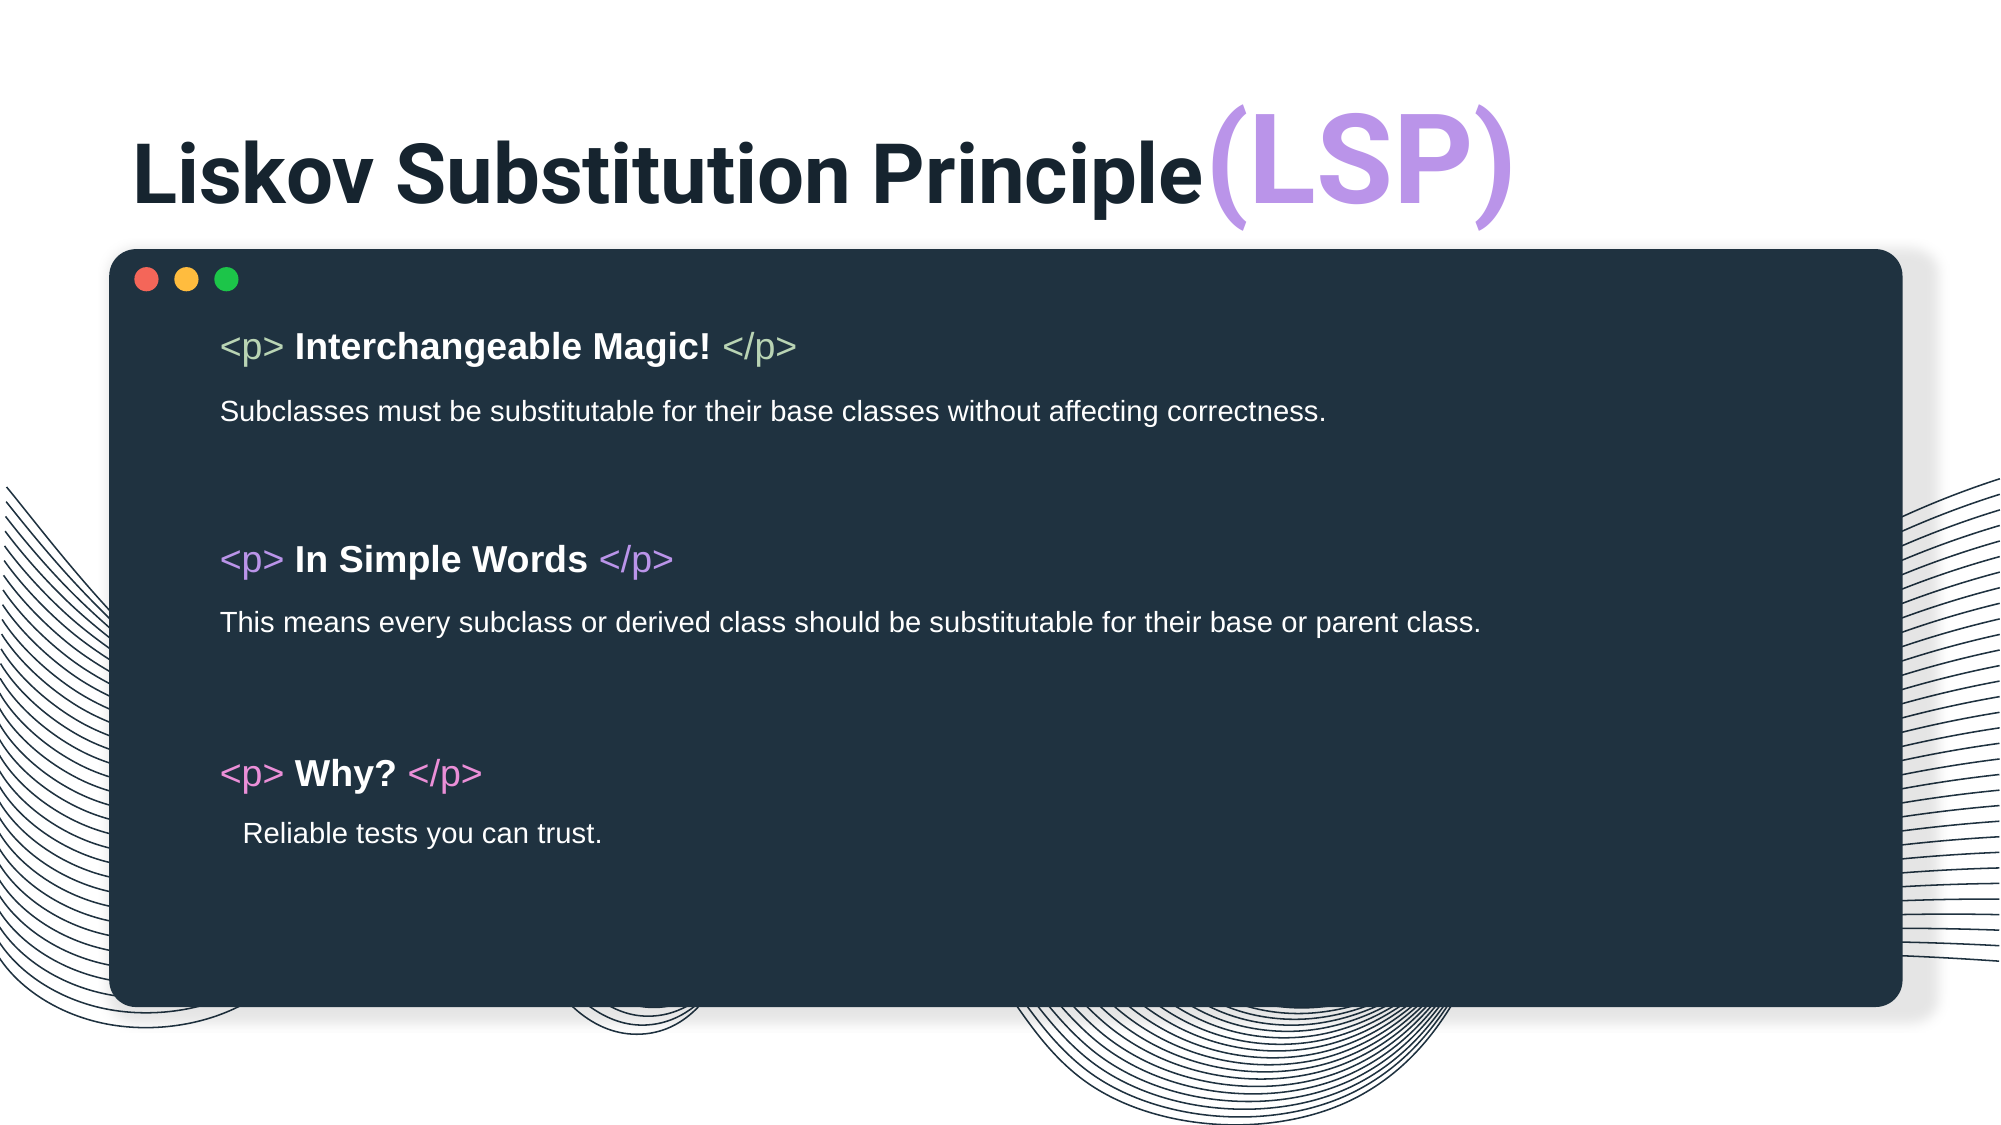

# Liskov Substitution Principle(LSP)
<p> Interchangeable Magic! </p>
Subclasses must be substitutable for their base classes without affecting correctness.
<p> In Simple Words </p>
This means every subclass or derived class should be substitutable for their base or parent class.
<p> Why? </p>
Reliable tests you can trust.